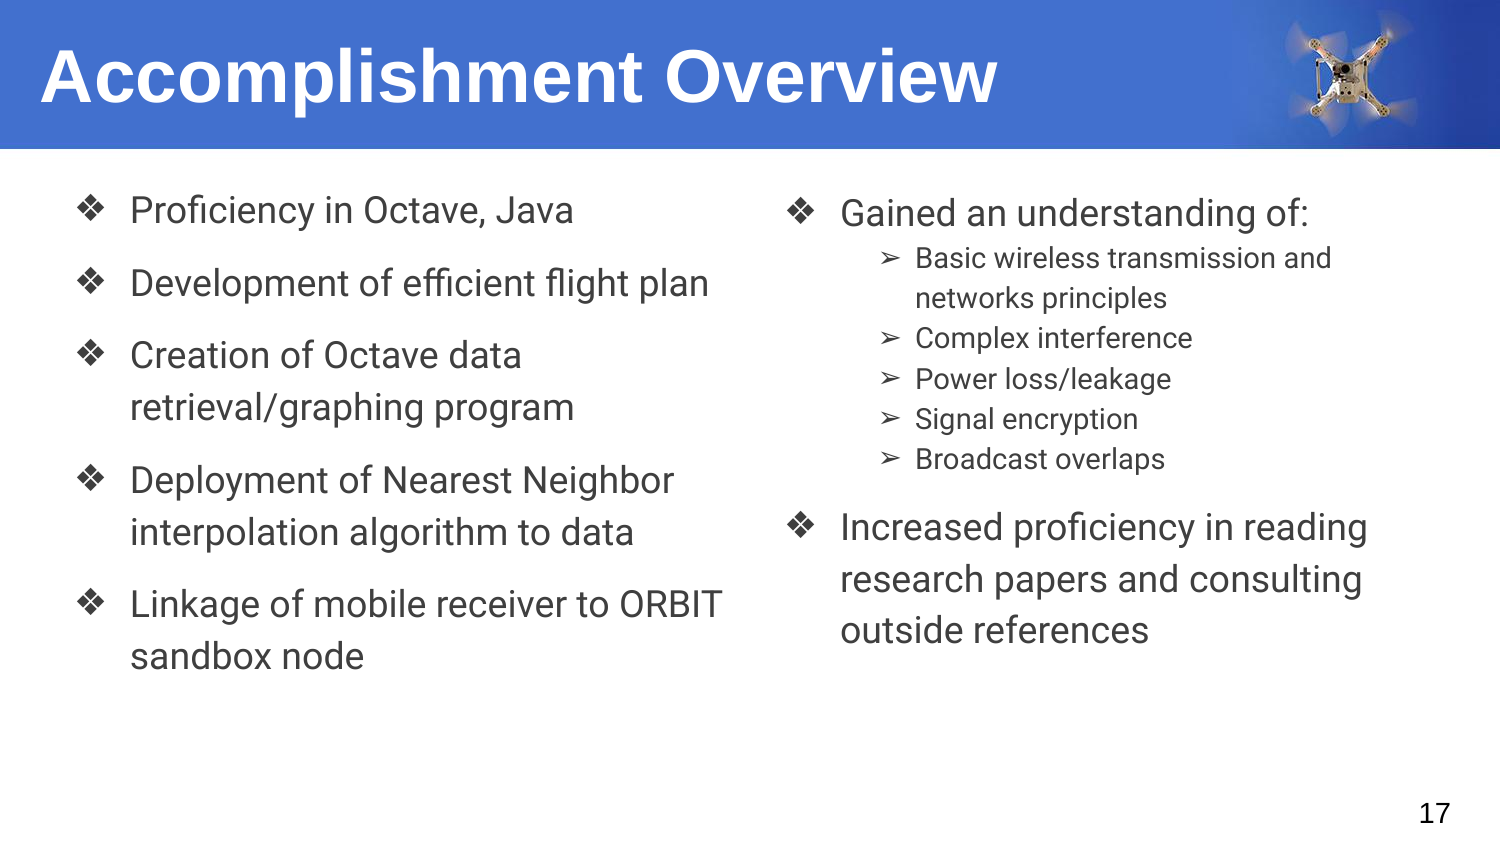

# Accomplishment Overview
Proficiency in Octave, Java
Development of efficient flight plan
Creation of Octave data retrieval/graphing program
Deployment of Nearest Neighbor interpolation algorithm to data
Linkage of mobile receiver to ORBIT sandbox node

Gained an understanding of:
Basic wireless transmission and networks principles
Complex interference
Power loss/leakage
Signal encryption
Broadcast overlaps
Increased proficiency in reading research papers and consulting outside references

17